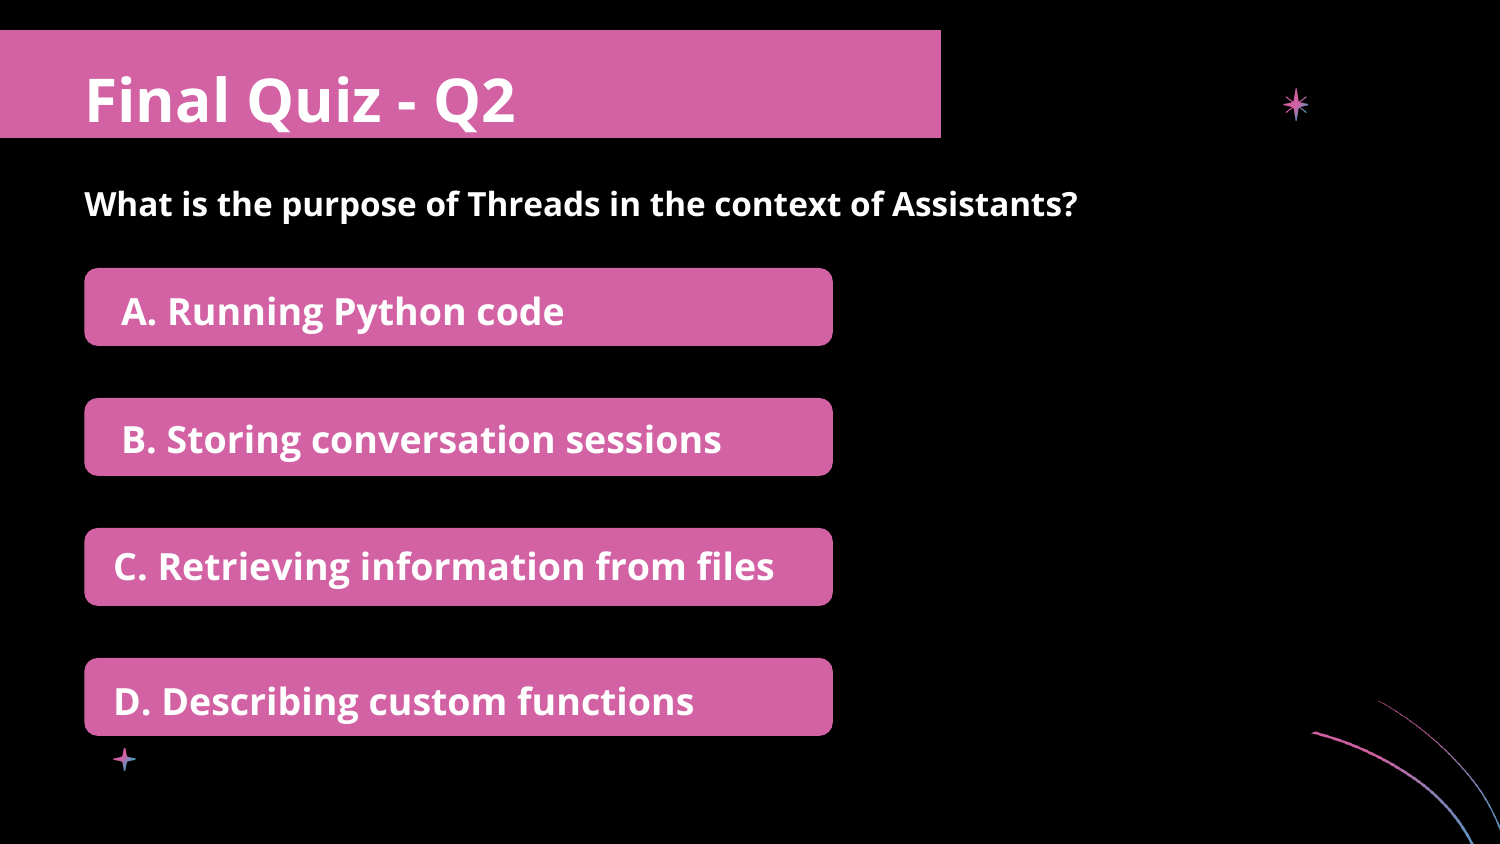

Final Quiz - Q2

What is the purpose of Threads in the context of Assistants?

A. Running Python code

B. Storing conversation sessions

C. Retrieving information from files

D. Describing custom functions